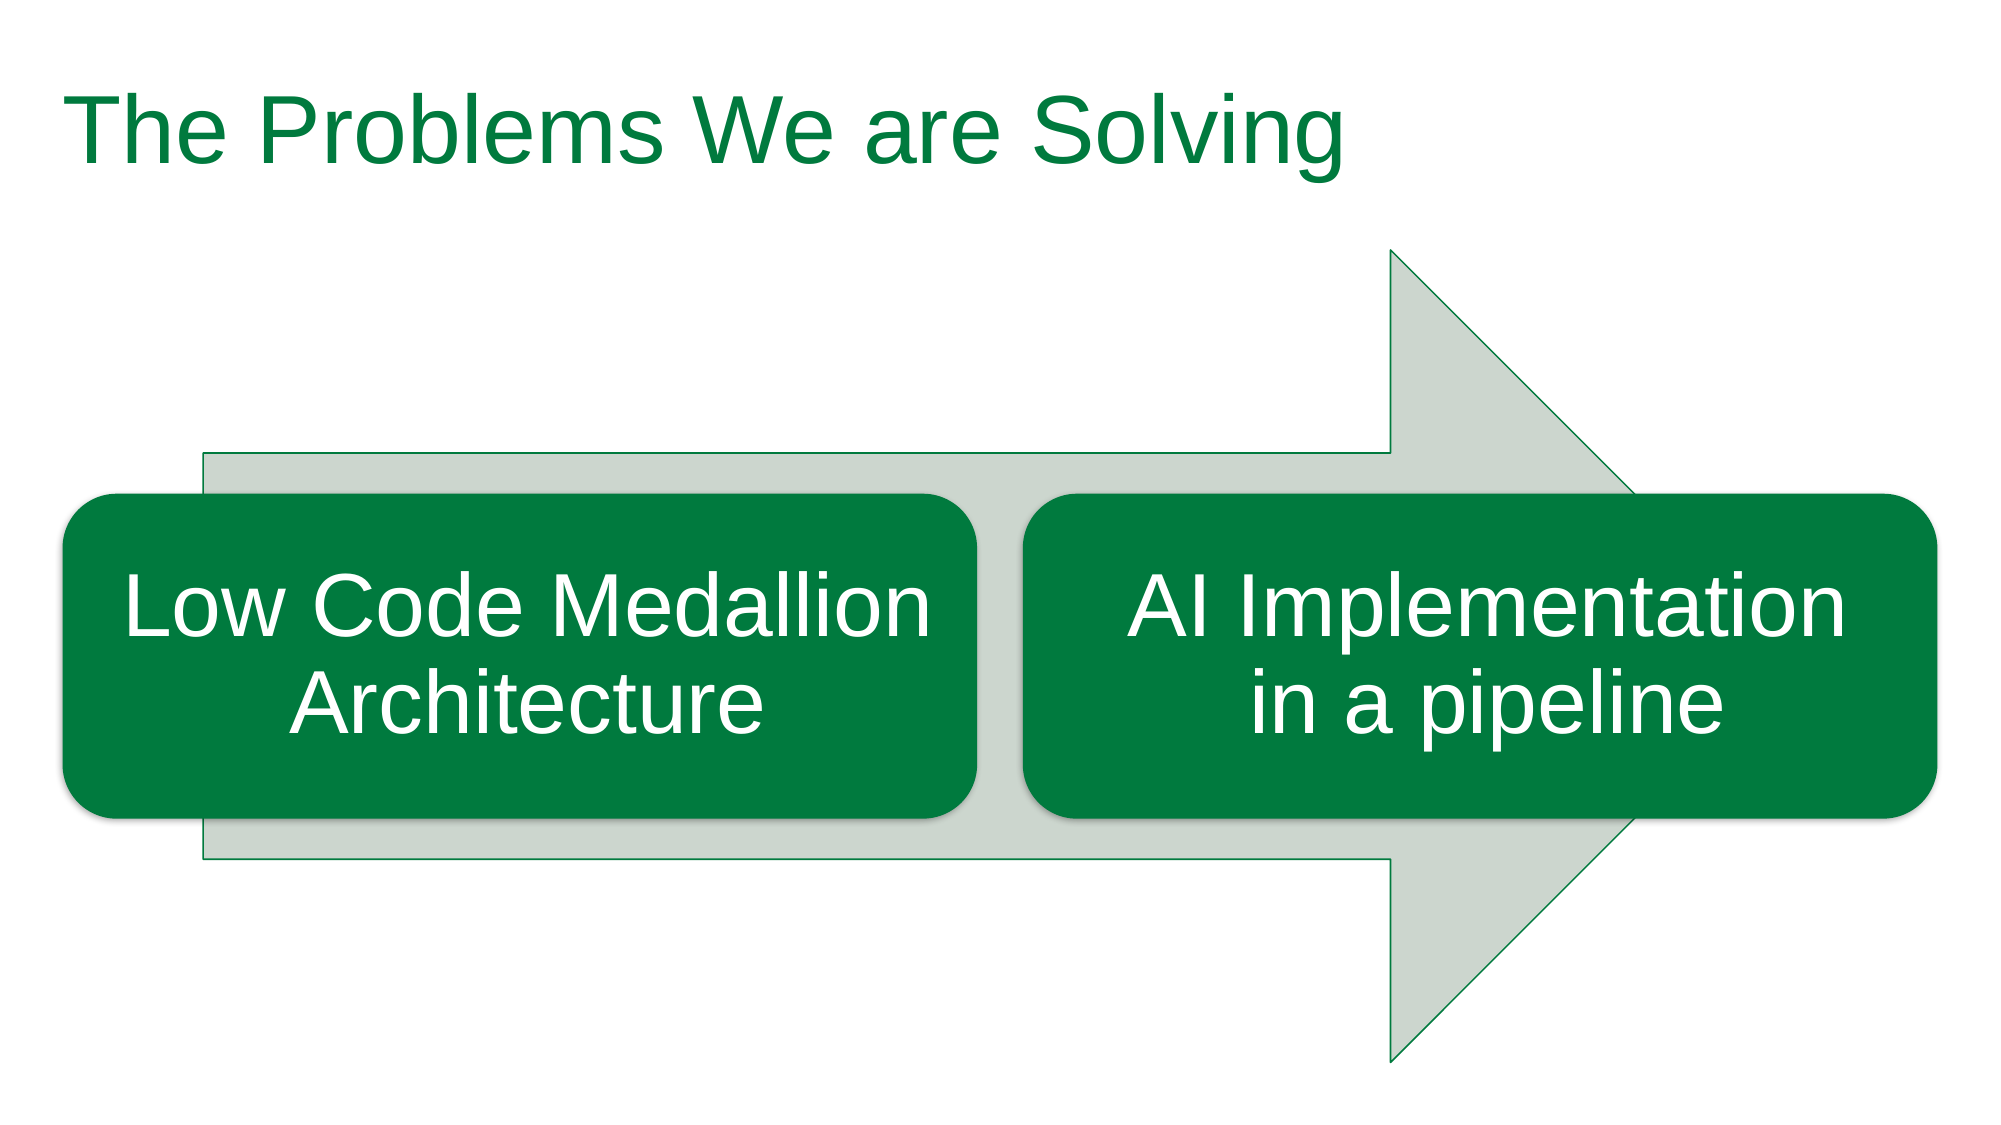

# The Problems We are Solving
Low Code Medallion Architecture
AI Implementation in a pipeline